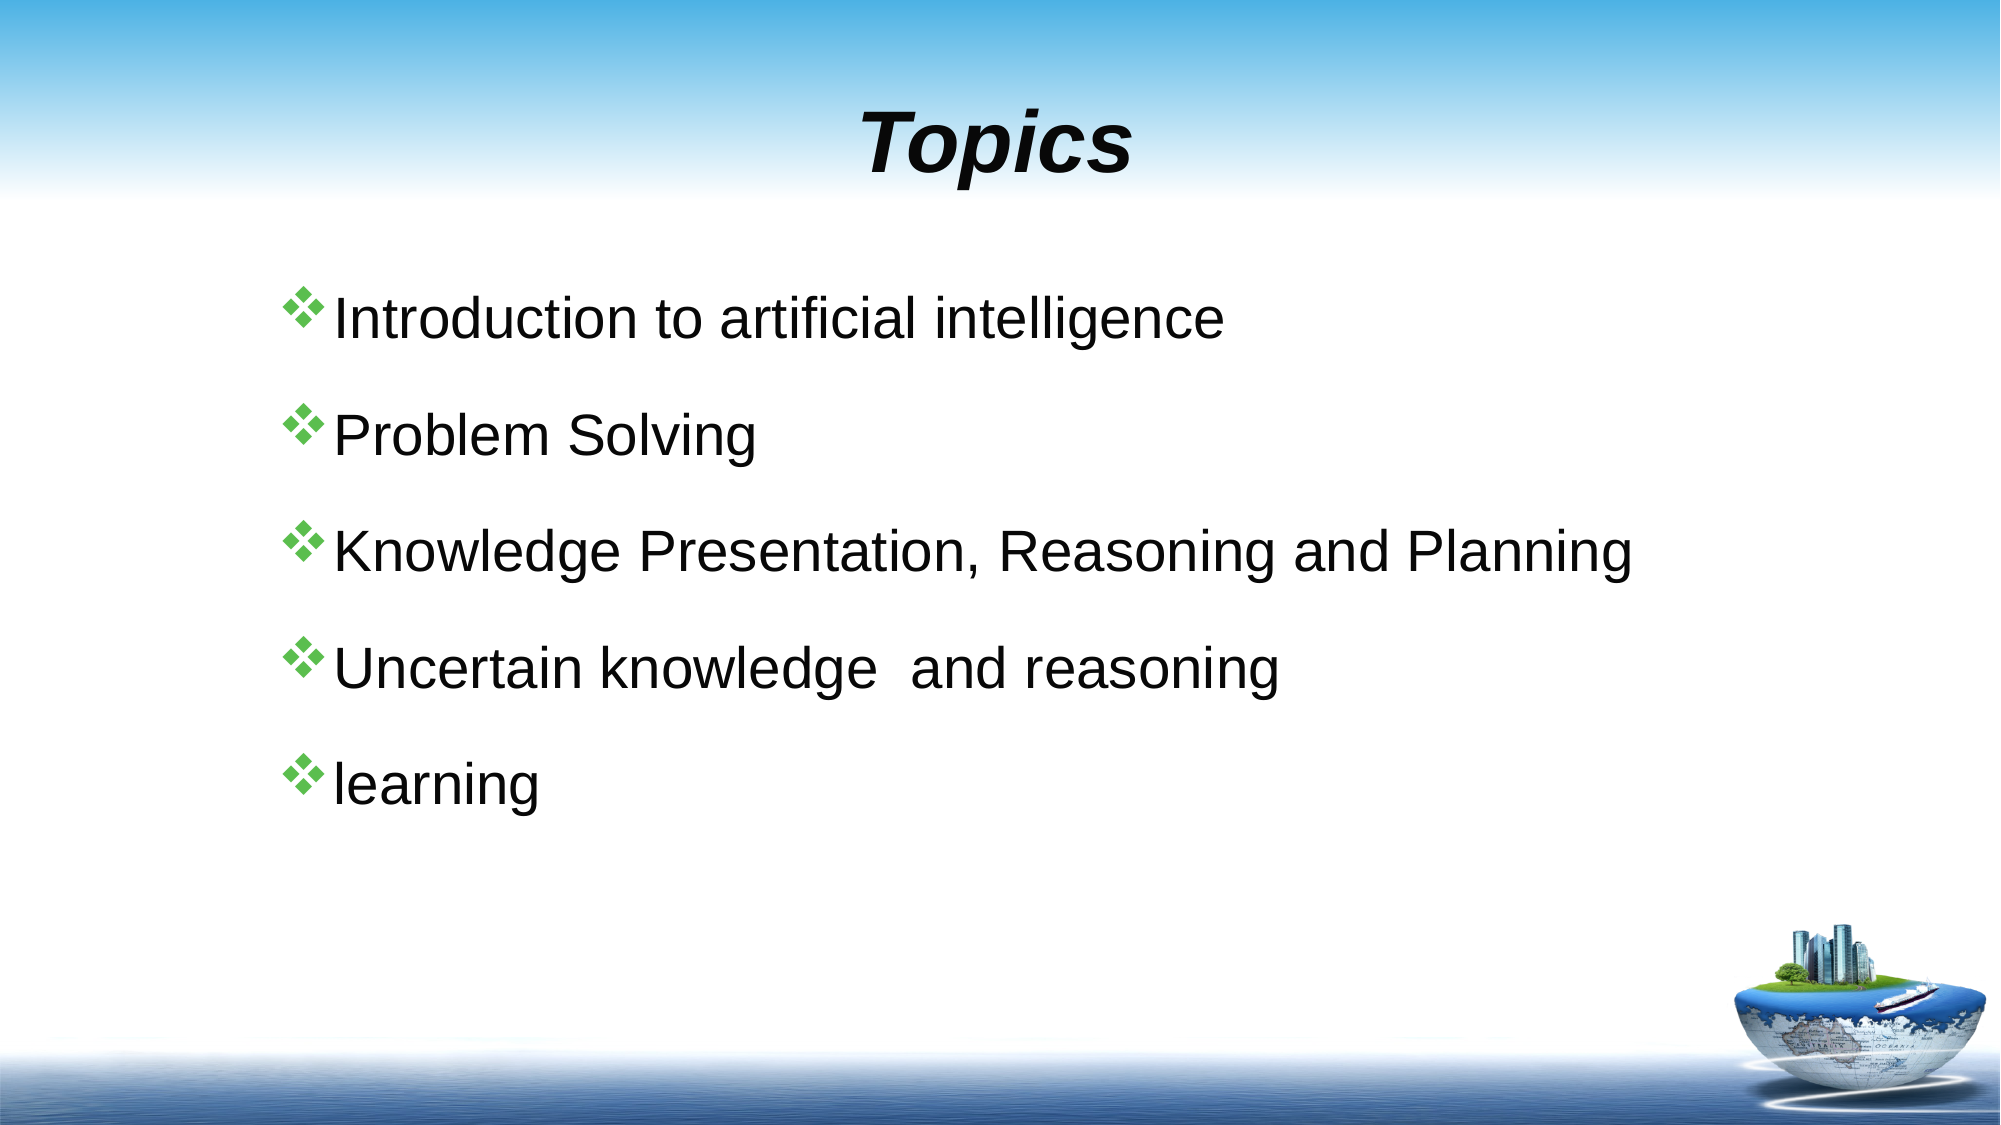

# Topics
Introduction to artificial intelligence
Problem Solving
Knowledge Presentation, Reasoning and Planning
Uncertain knowledge  and reasoning
learning